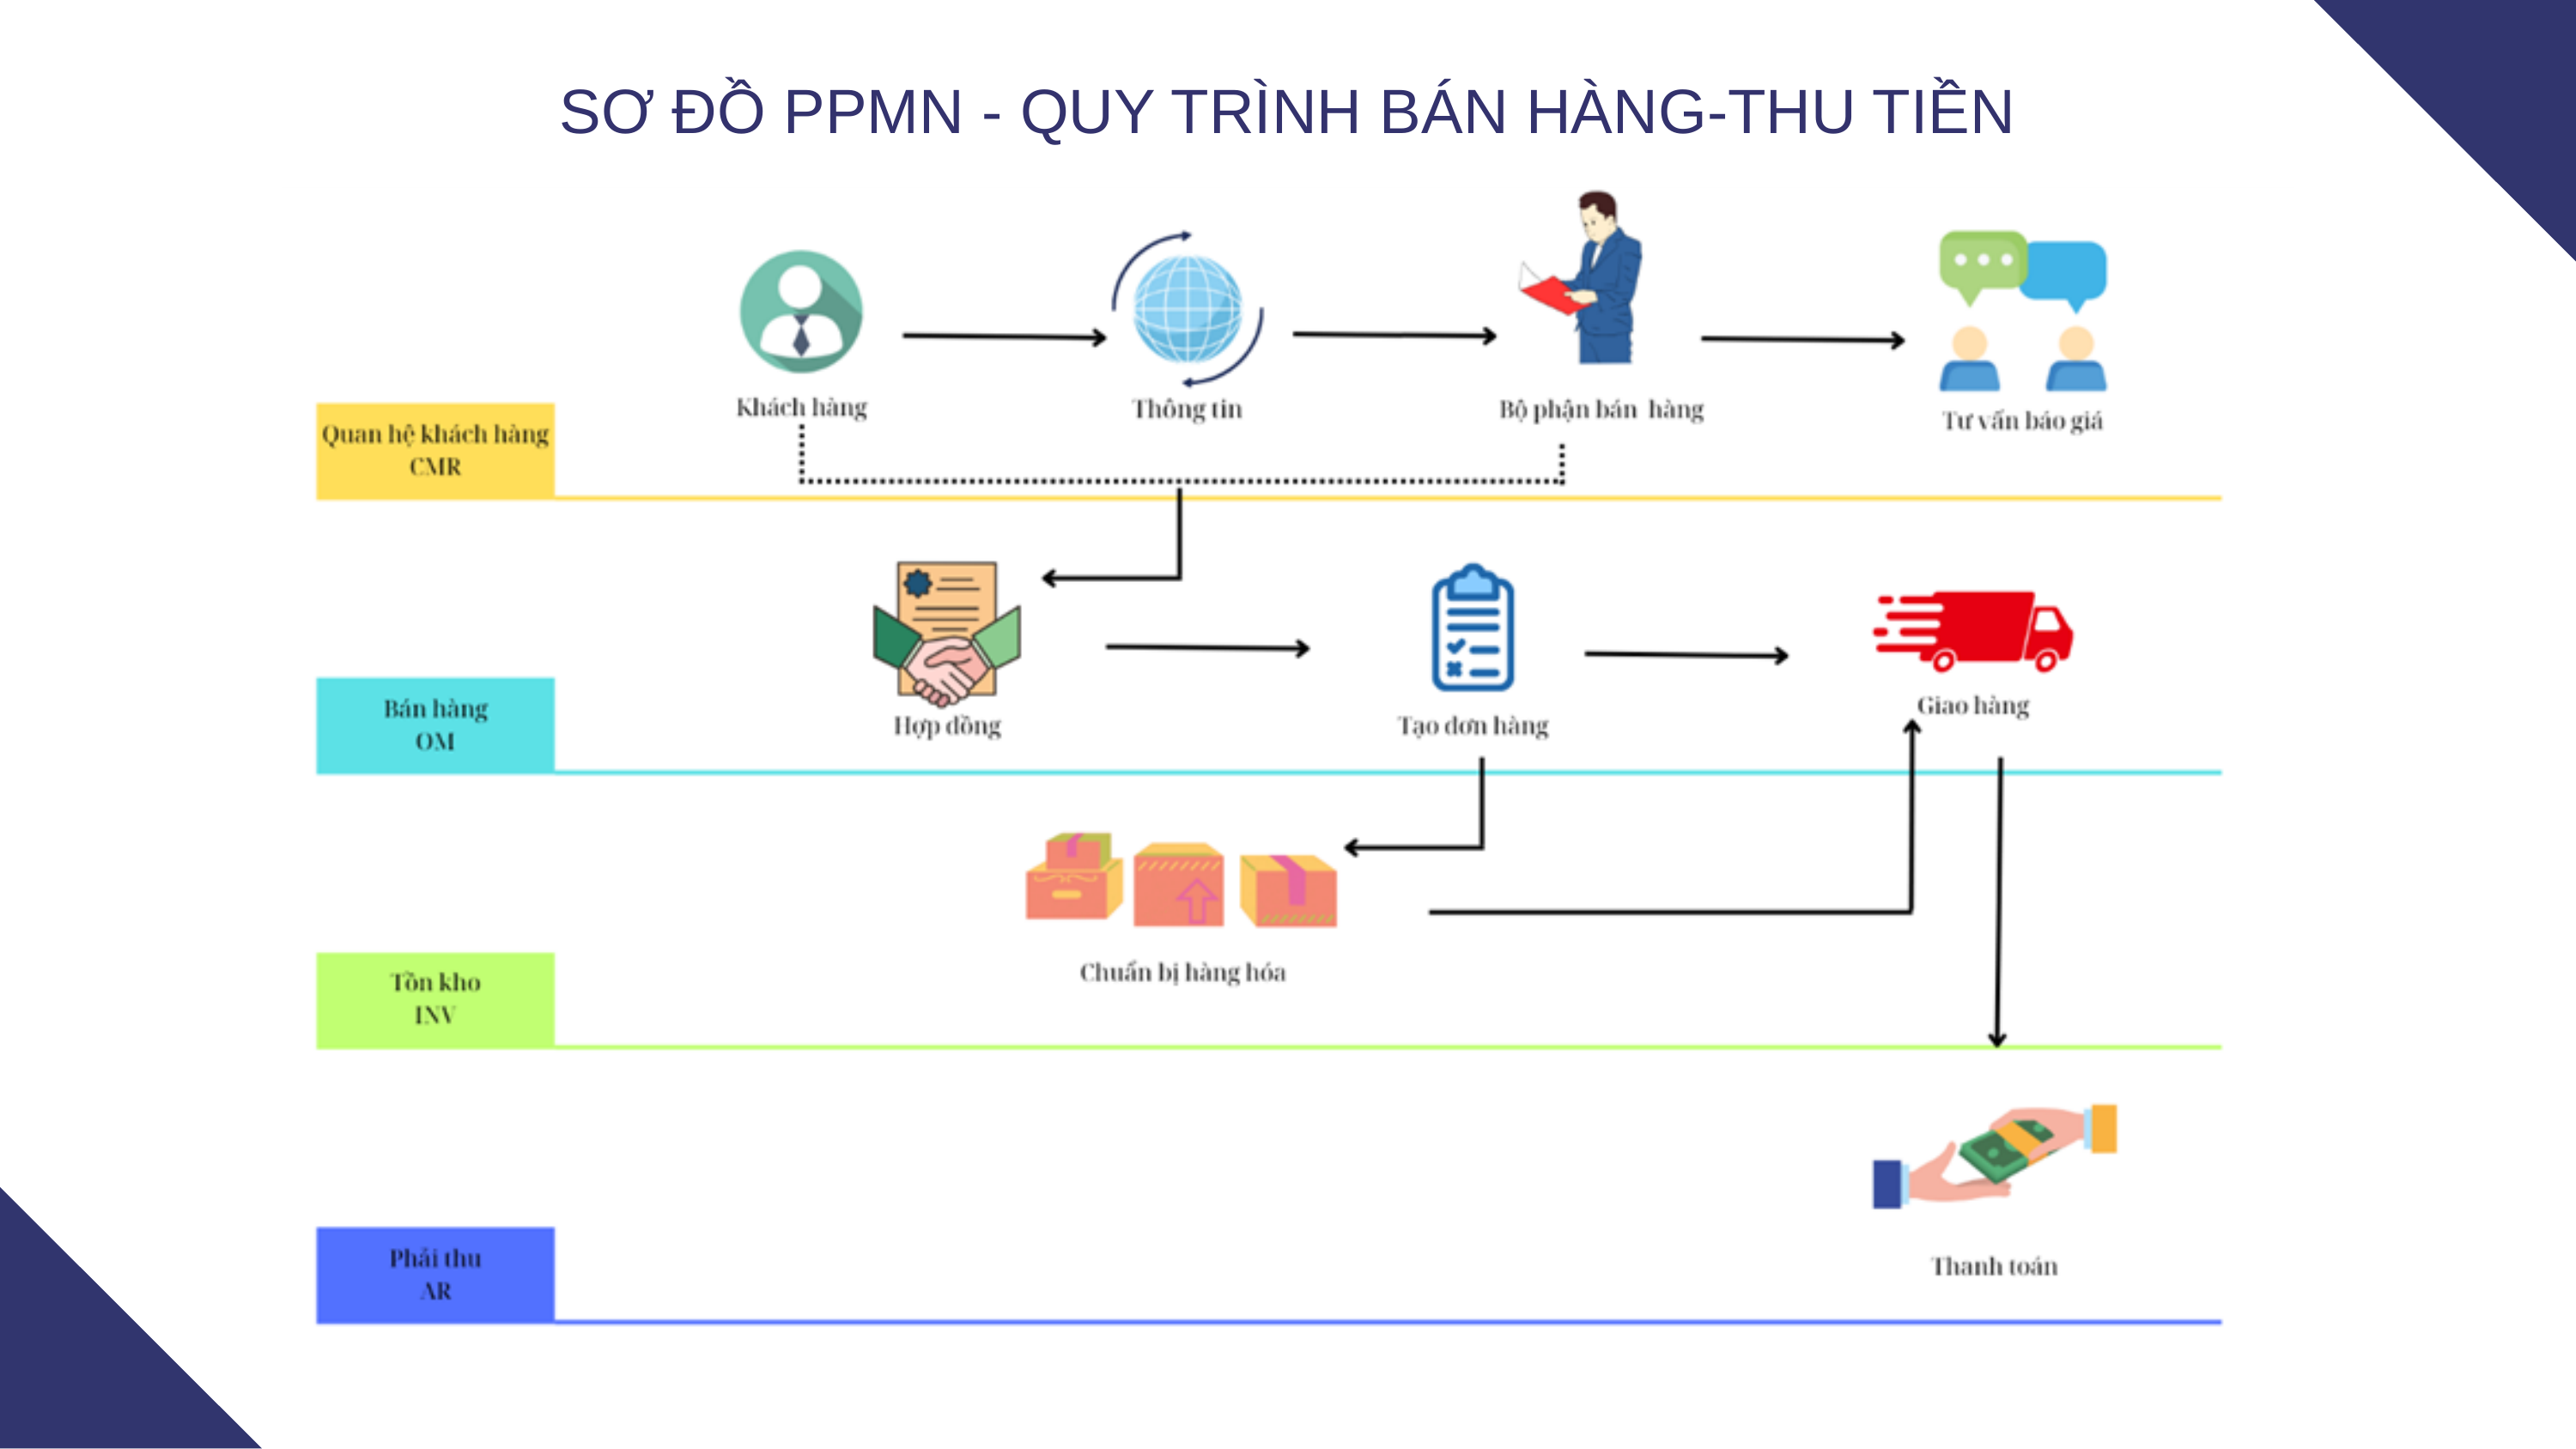

SƠ ĐỒ PPMN - QUY TRÌNH BÁN HÀNG-THU TIỀN